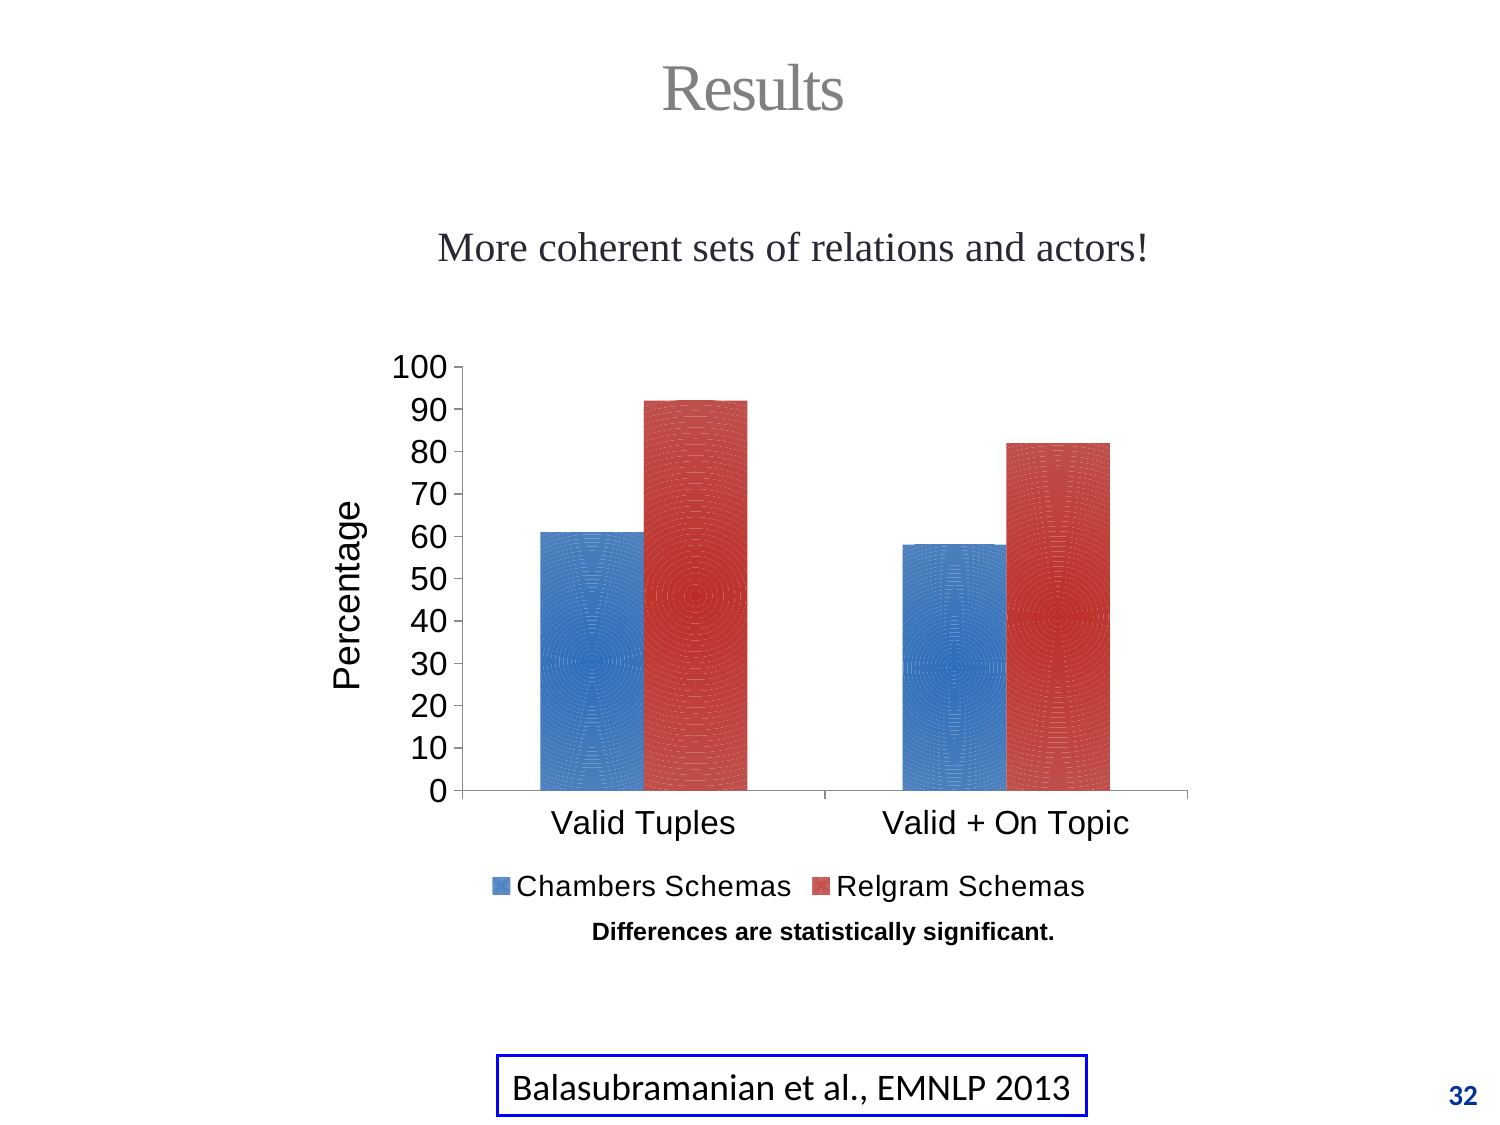

# Results
More coherent sets of relations and actors!

### Chart

| Category | Chambers Schemas | Relgram Schemas |
|---|---|---|
| Valid Tuples | 61.0 | 92.0 |
| Valid + On Topic | 58.0 | 82.0 |
Percentage
Differences are statistically significant.
Balasubramanian et al., EMNLP 2013
32